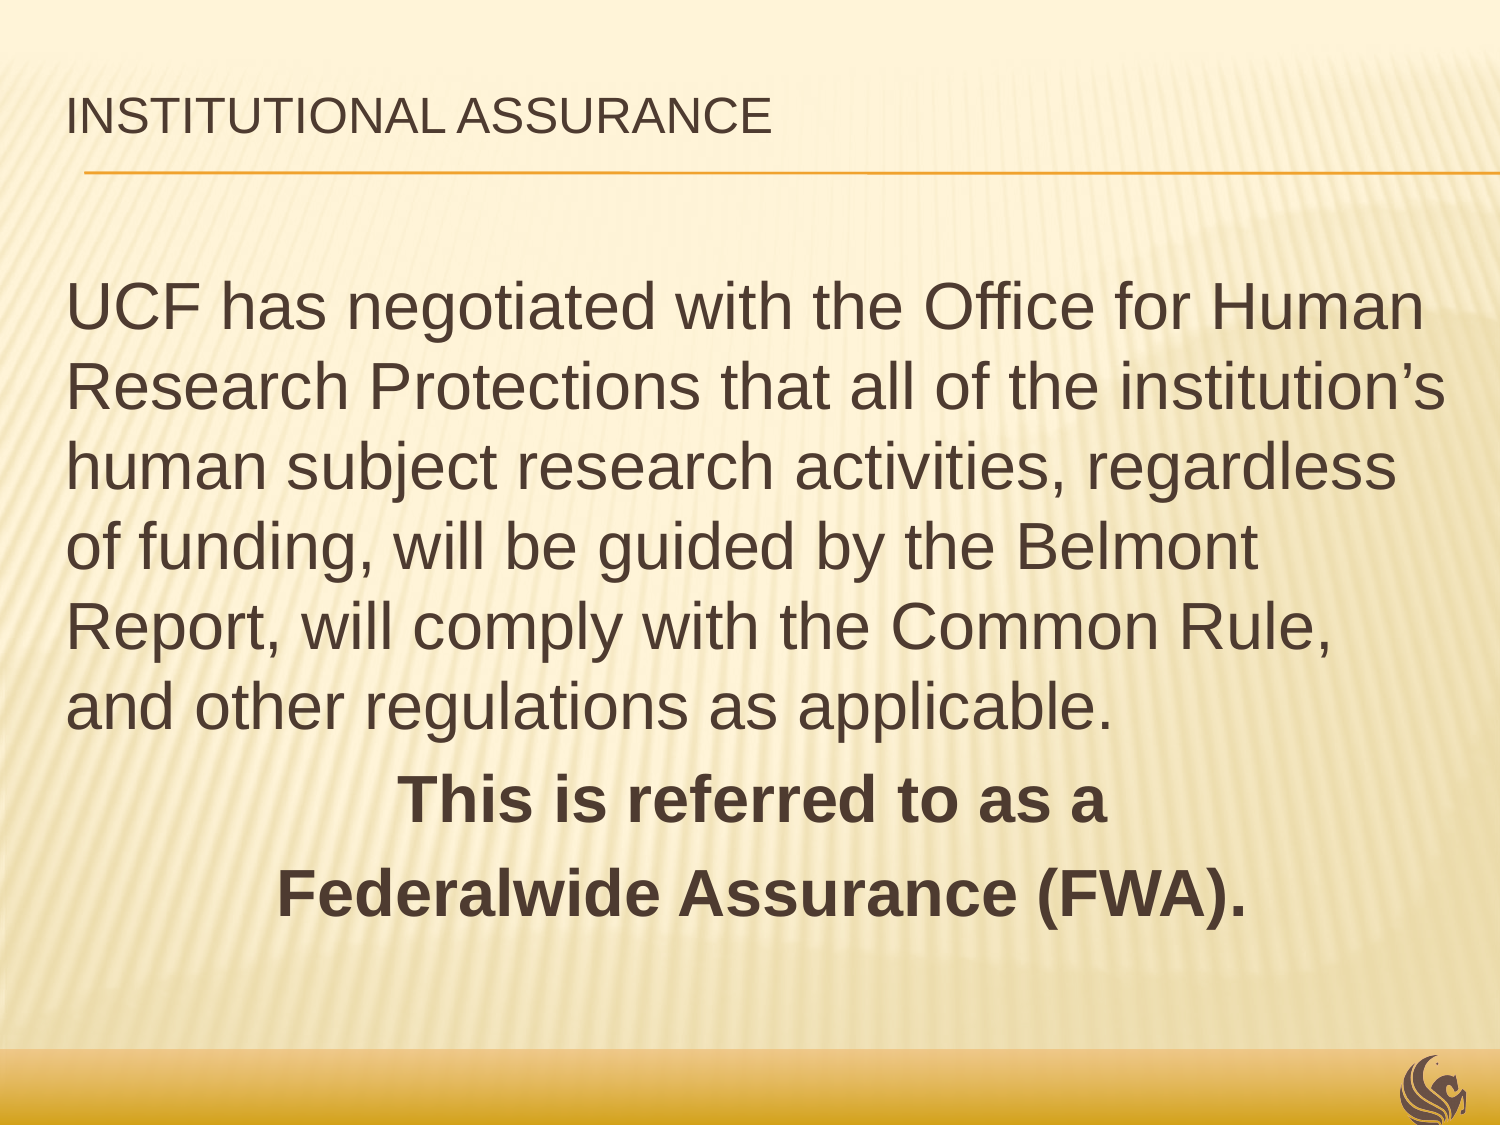

# Institutional Assurance
UCF has negotiated with the Office for Human Research Protections that all of the institution’s human subject research activities, regardless of funding, will be guided by the Belmont Report, will comply with the Common Rule, and other regulations as applicable.
This is referred to as a
Federalwide Assurance (FWA).